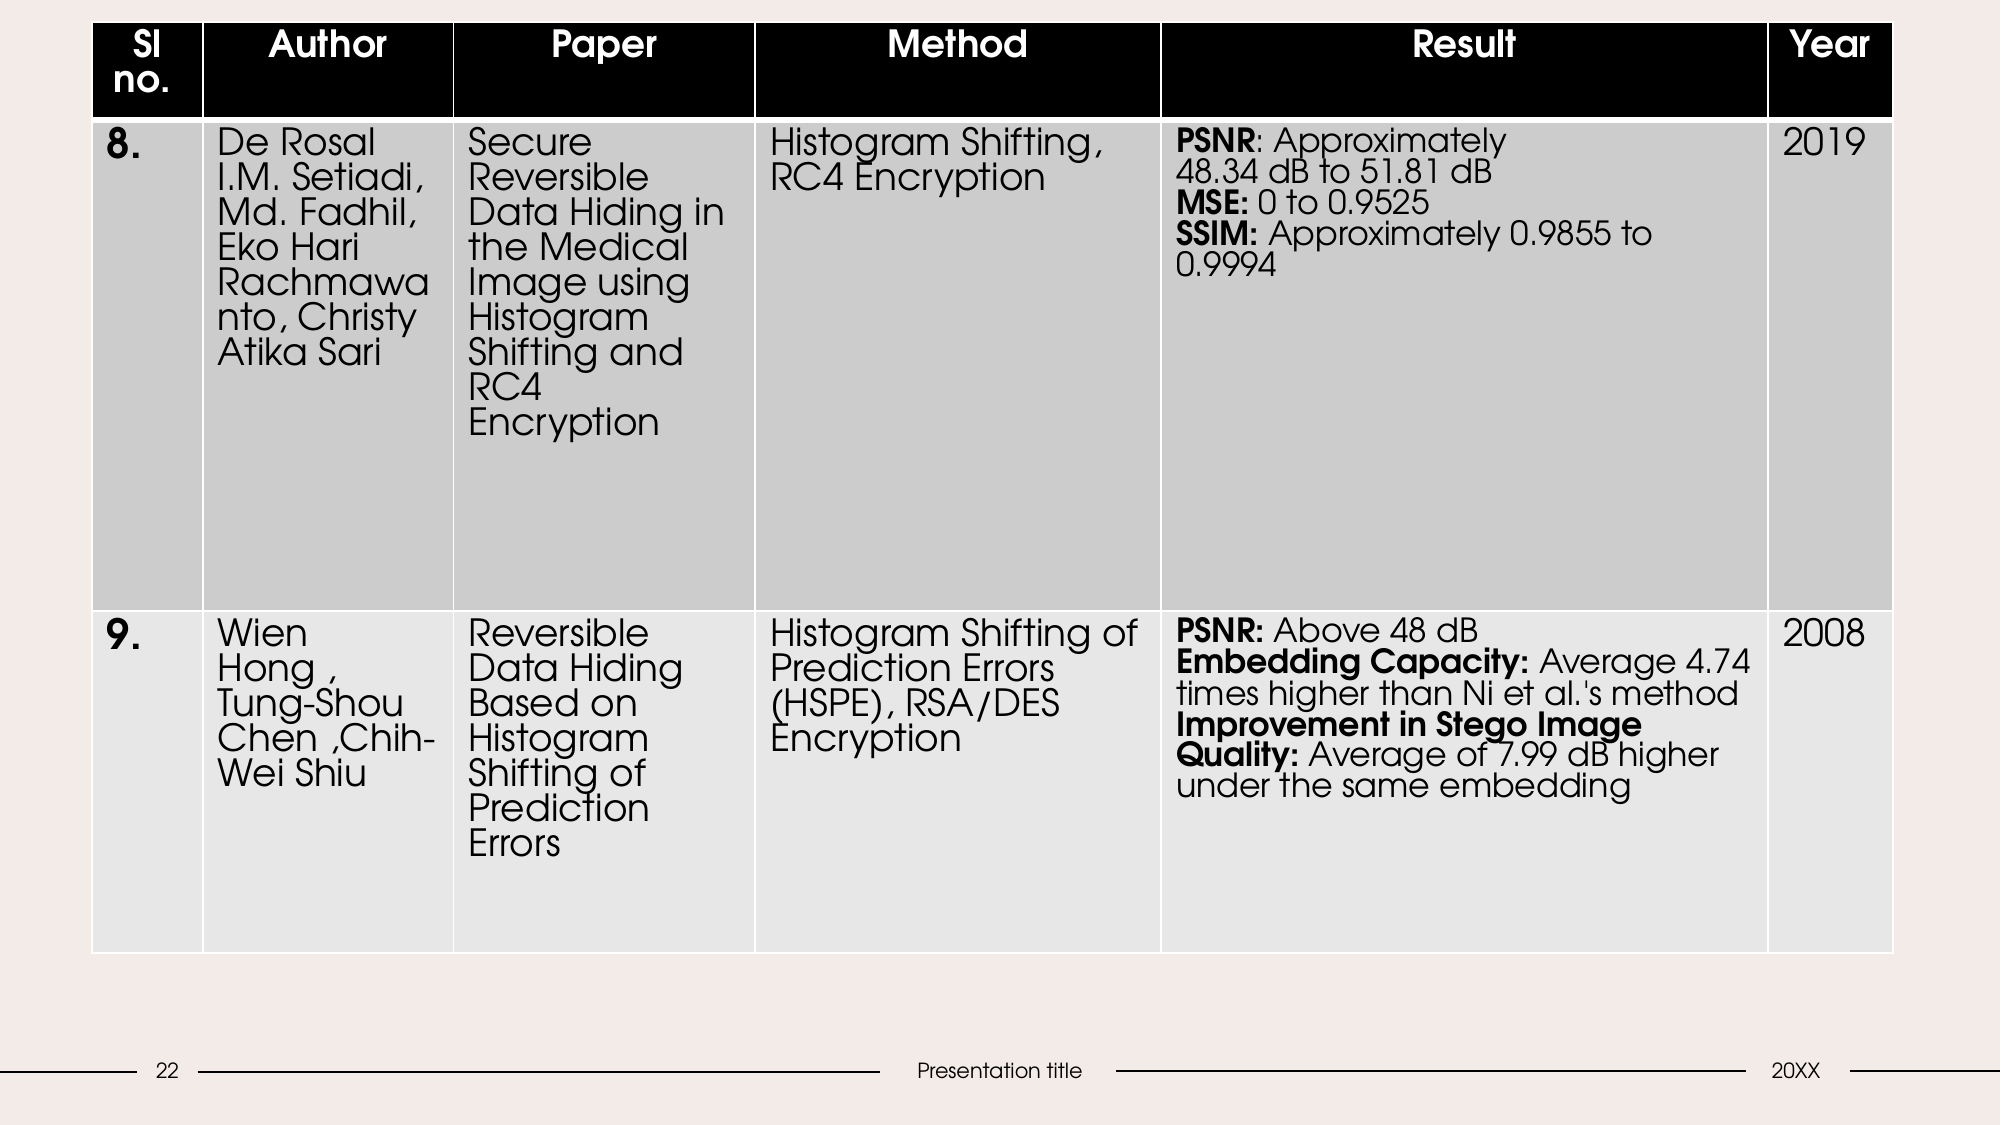

| Sl no. | Author | Paper | Method | Result | Year |
| --- | --- | --- | --- | --- | --- |
| 8. | De Rosal I.M. Setiadi, Md. Fadhil, Eko Hari Rachmawanto, Christy Atika Sari | Secure Reversible Data Hiding in the Medical Image using Histogram Shifting and RC4 Encryption | Histogram Shifting, RC4 Encryption | PSNR: Approximately 48.34 dB to 51.81 dB MSE: 0 to 0.9525 SSIM: Approximately 0.9855 to 0.9994 | 2019 |
| 9. | Wien Hong , Tung-Shou Chen ,Chih-Wei Shiu | Reversible Data Hiding Based on Histogram Shifting of Prediction Errors | Histogram Shifting of Prediction Errors (HSPE), RSA/DES Encryption | PSNR: Above 48 dB Embedding Capacity: Average 4.74 times higher than Ni et al.'s method Improvement in Stego Image Quality: Average of 7.99 dB higher under the same embedding | 2008 |
22
Presentation title
20XX